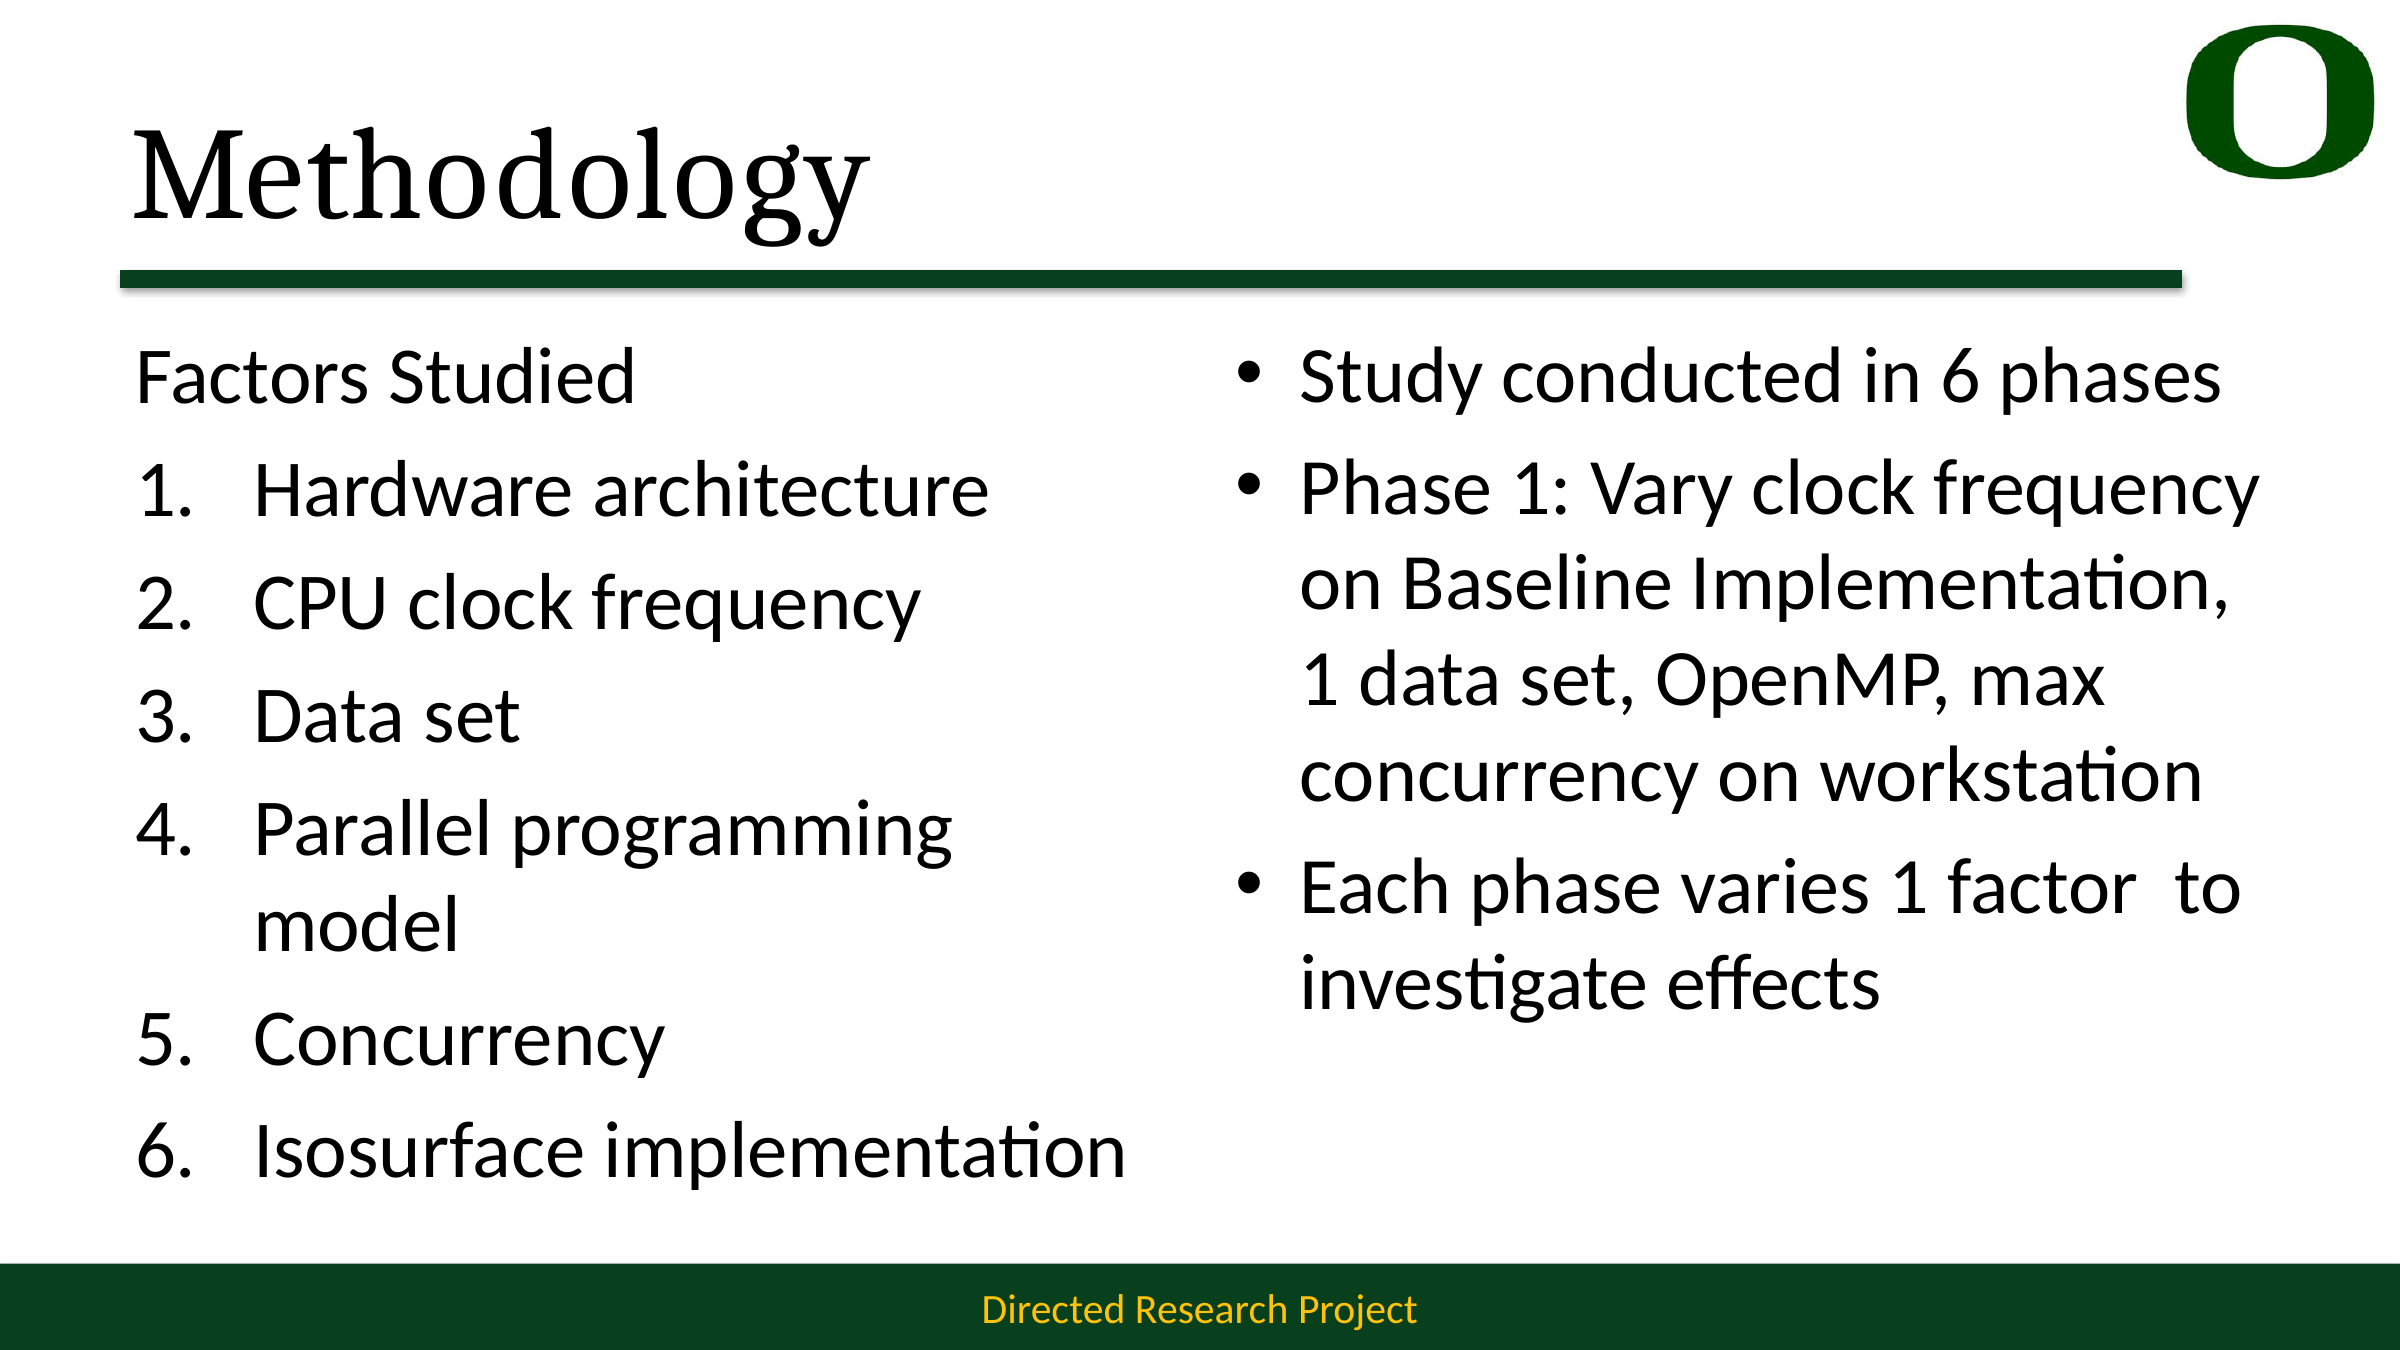

# Methodology
Factors Studied
Hardware architecture
CPU clock frequency
Data set
Parallel programming model
Concurrency
Isosurface implementation

Study conducted in 6 phases
Phase 1: Vary clock frequency on Baseline Implementation, 1 data set, OpenMP, max concurrency on workstation
Each phase varies 1 factor  to investigate effects
28